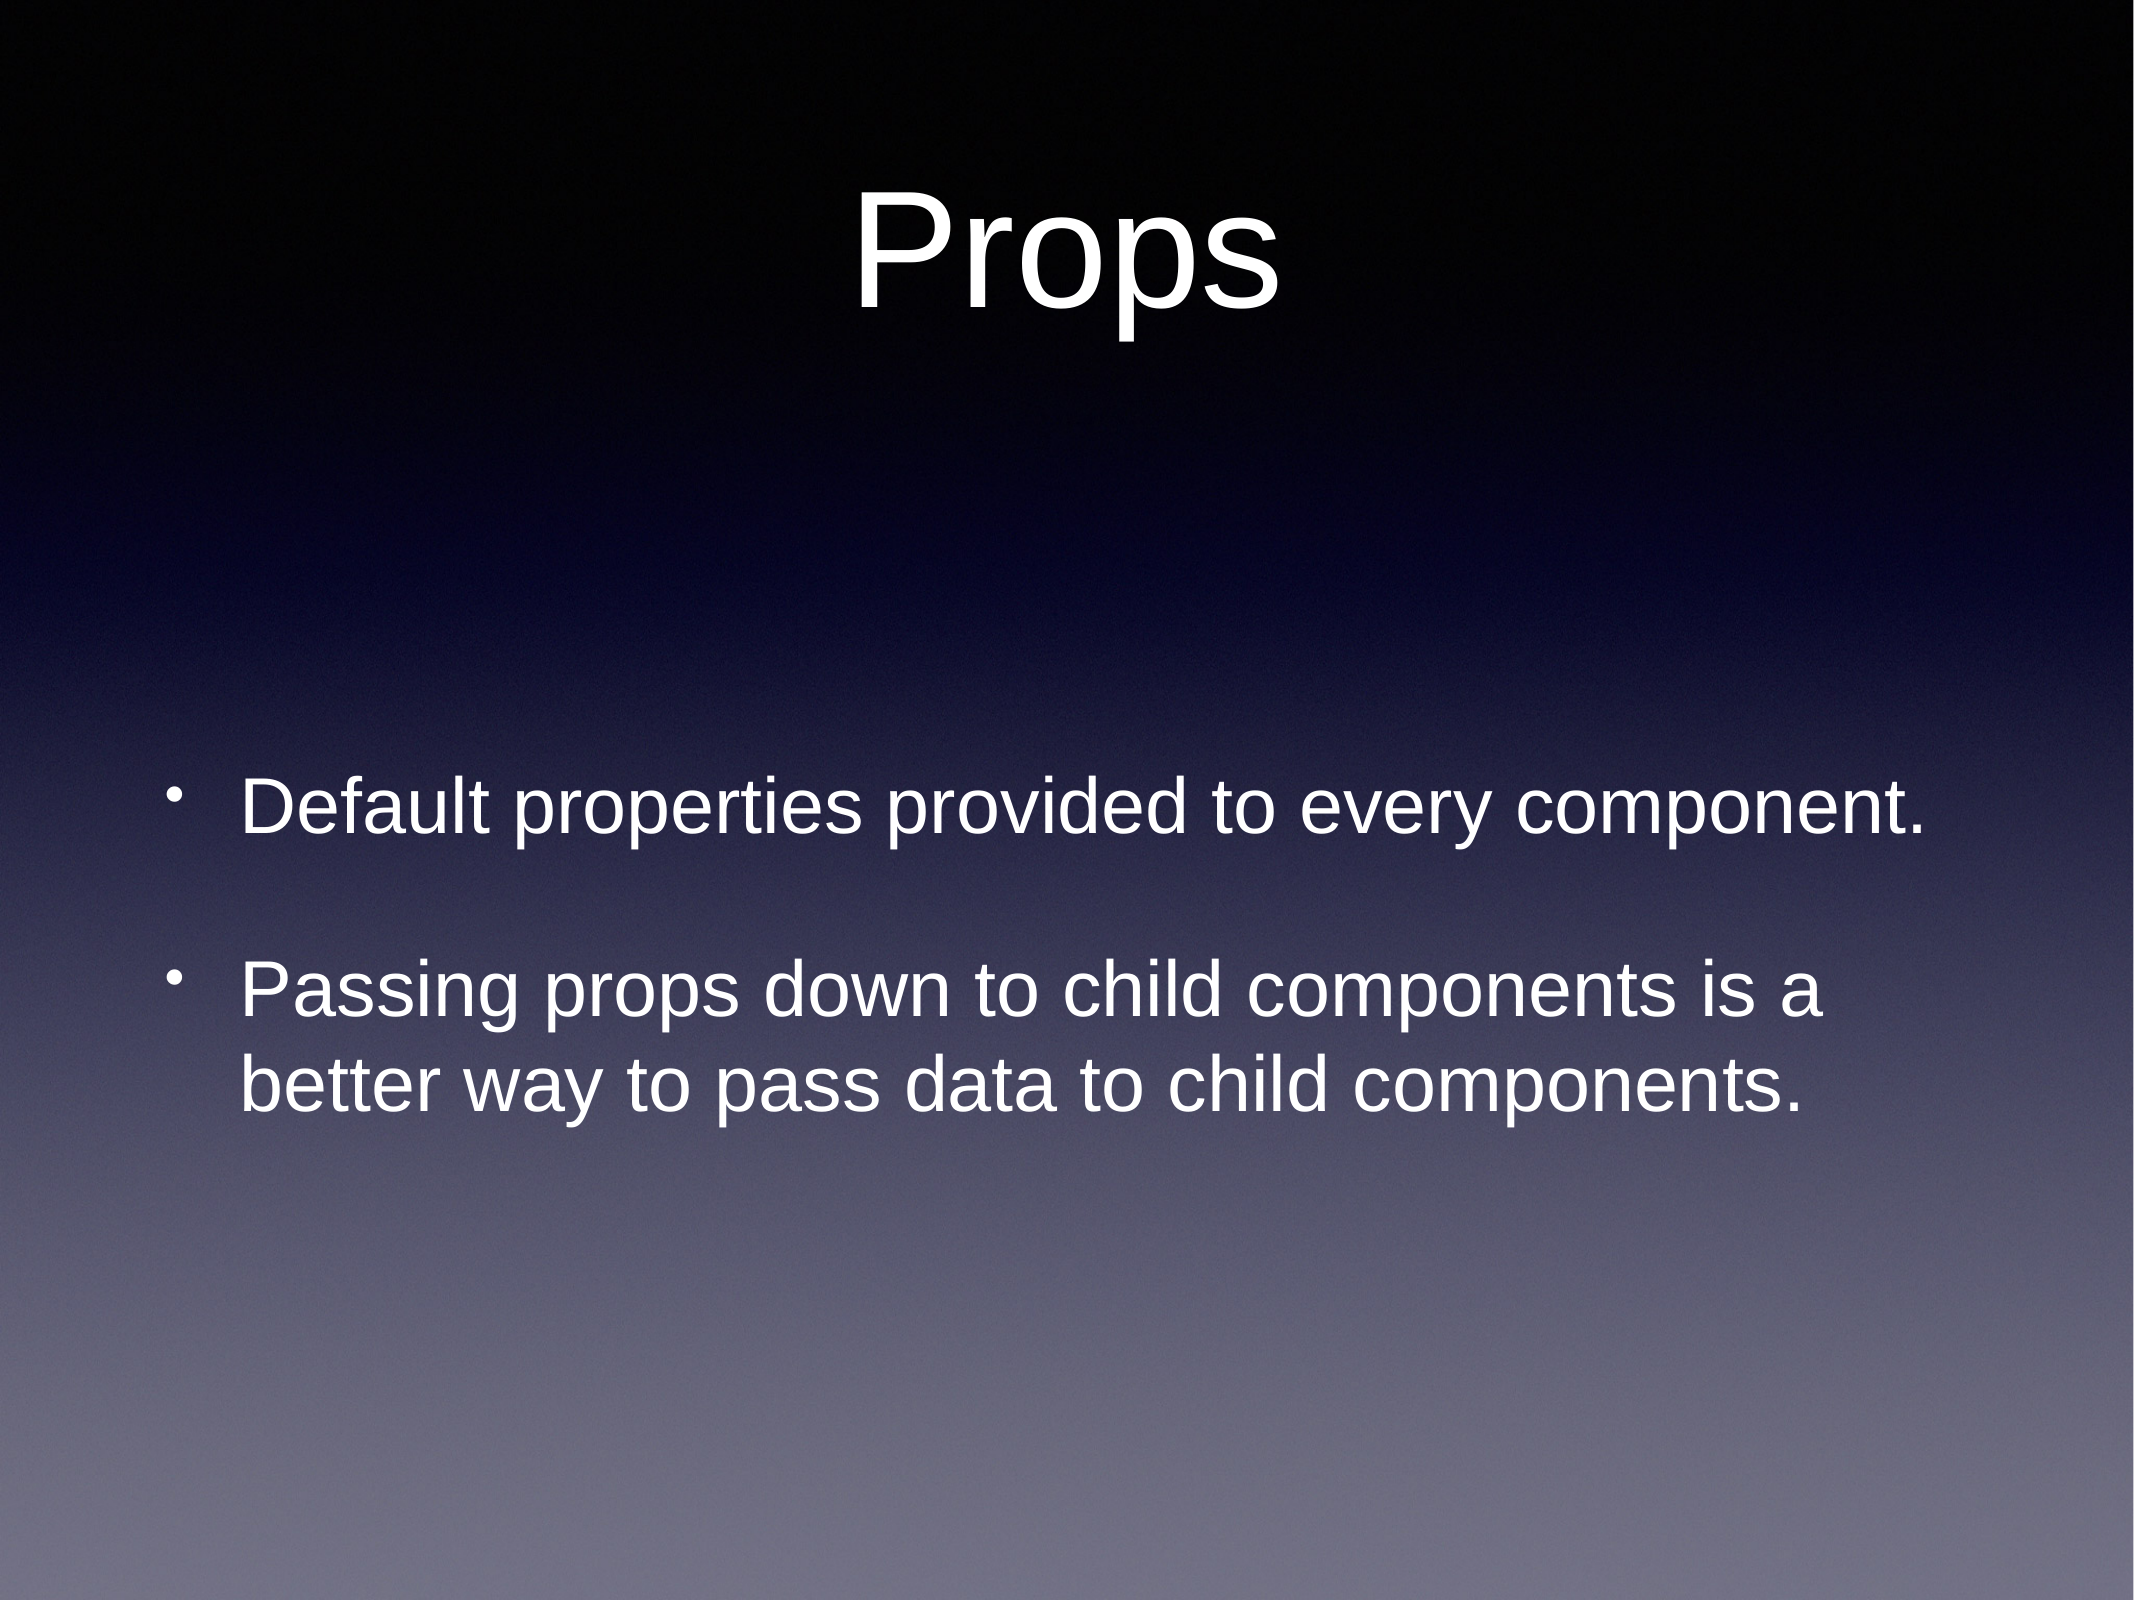

# Props
Default properties provided to every component.
Passing props down to child components is a better way to pass data to child components.